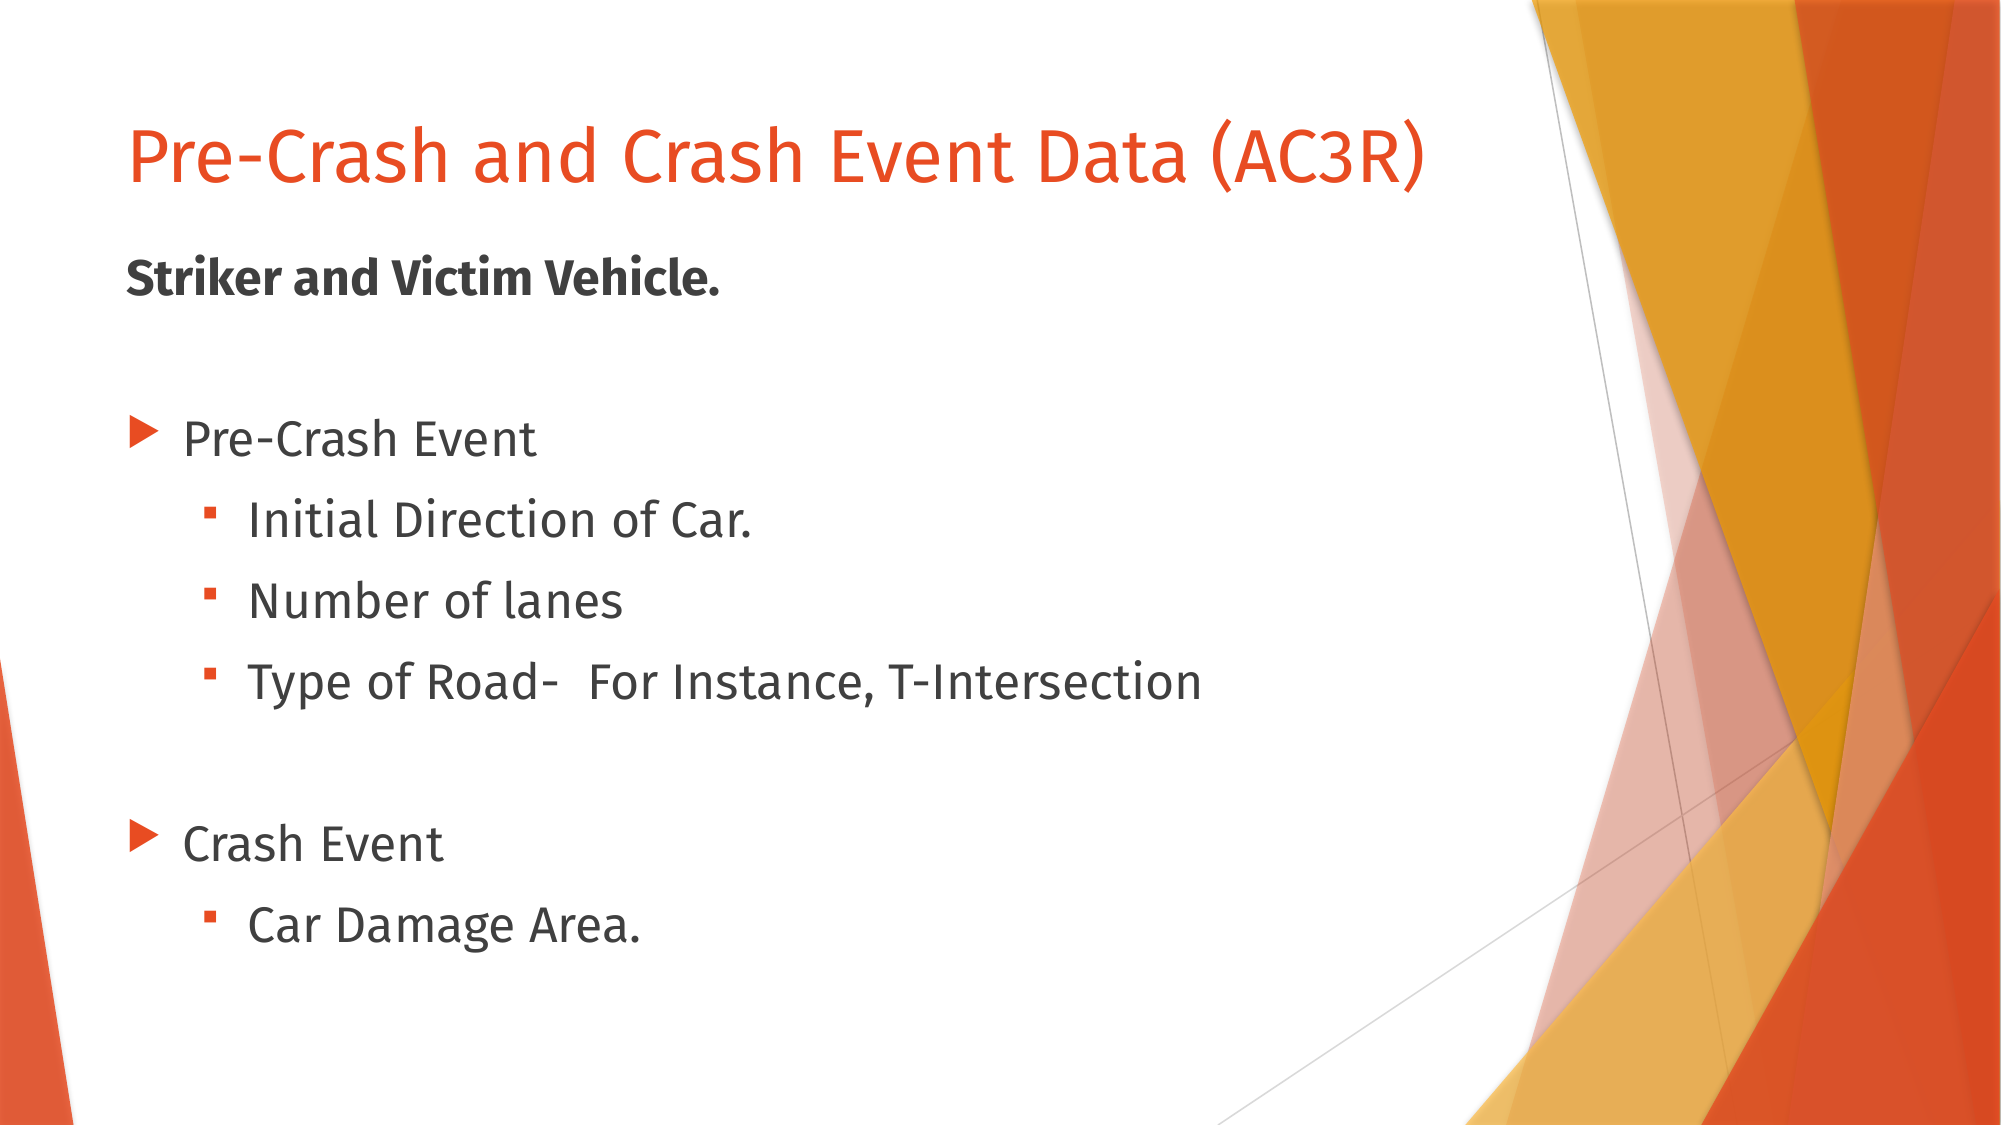

# Pre-Crash and Crash Event Data (AC3R)
Striker and Victim Vehicle.

Pre-Crash Event
Initial Direction of Car.
Number of lanes
Type of Road-  For Instance, T-Intersection

Crash Event
Car Damage Area.